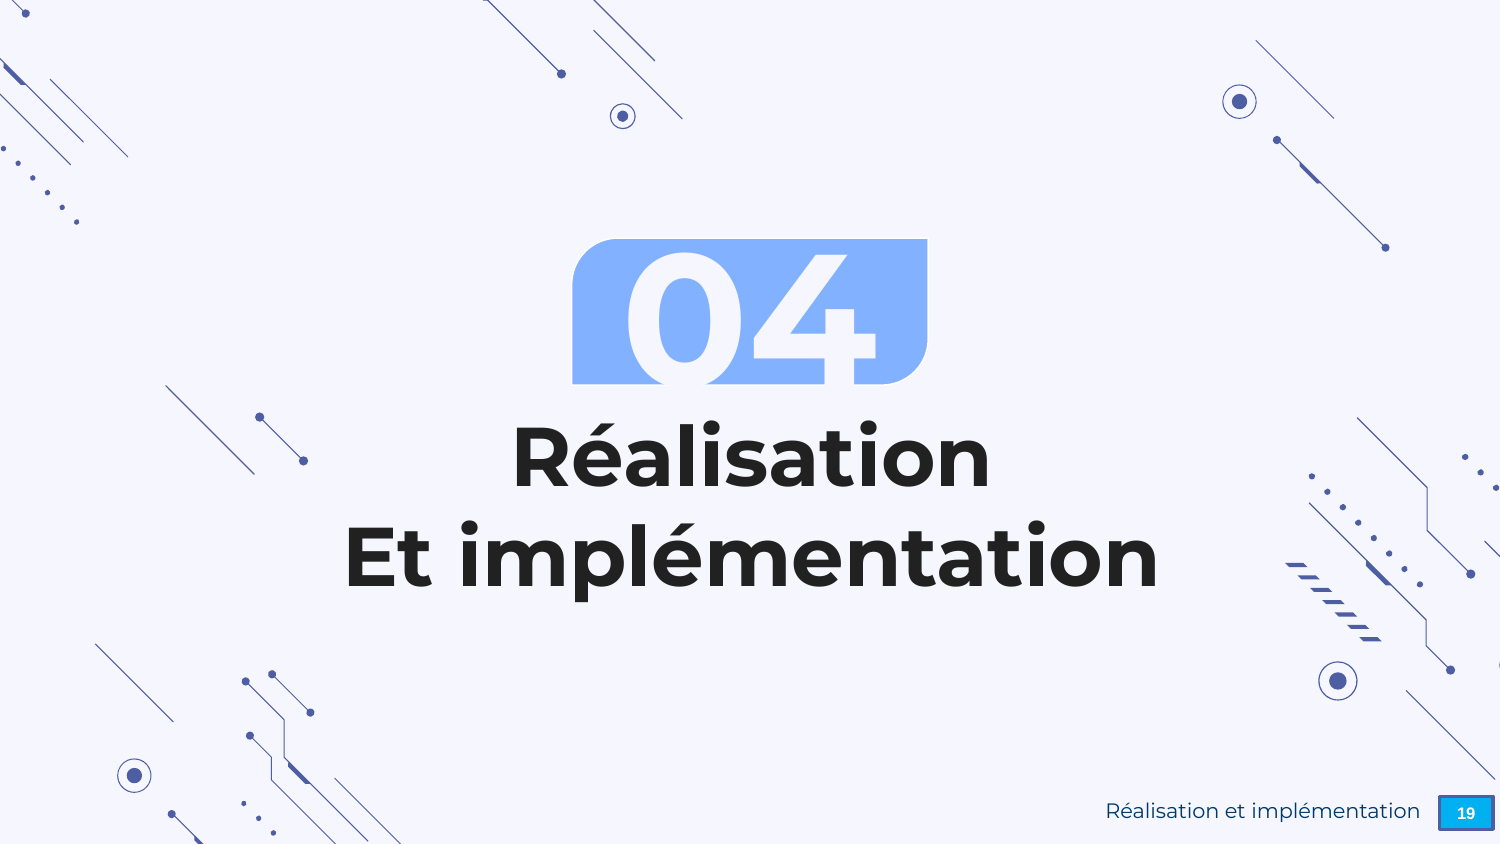

04

Réalisation
Et implémentation

Réalisation et implémentation
19